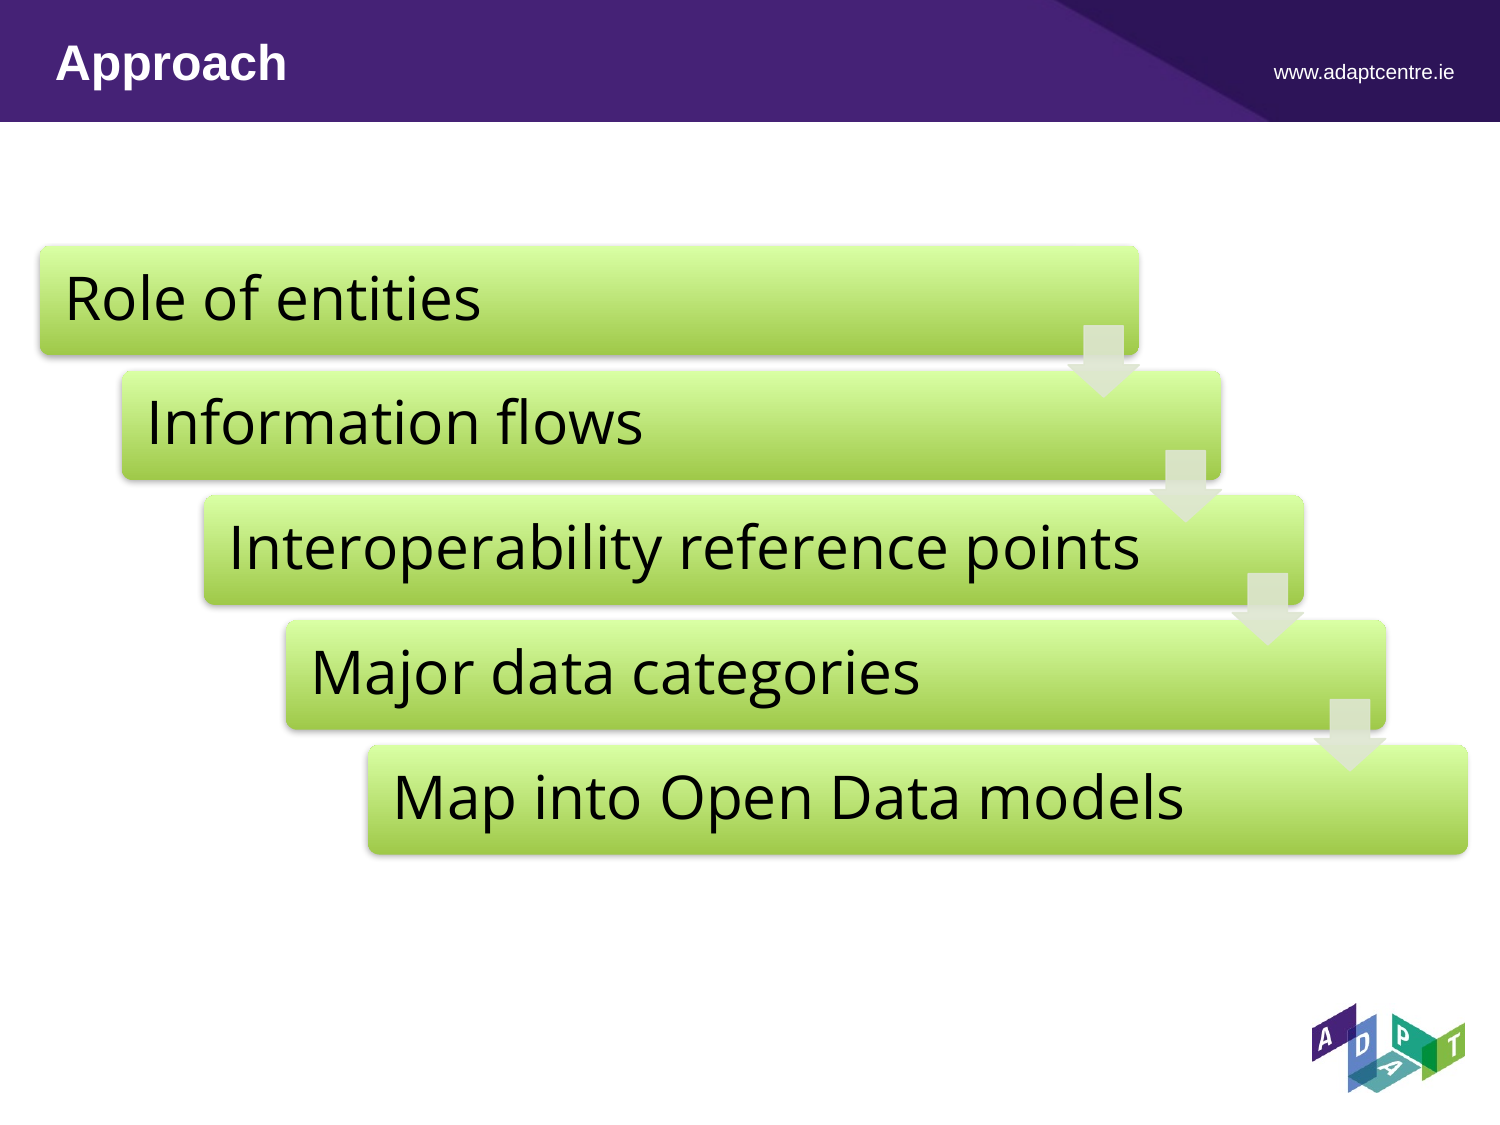

# Approach
Role of entities
Information flows
Interoperability reference points
Major data categories
Map into Open Data models